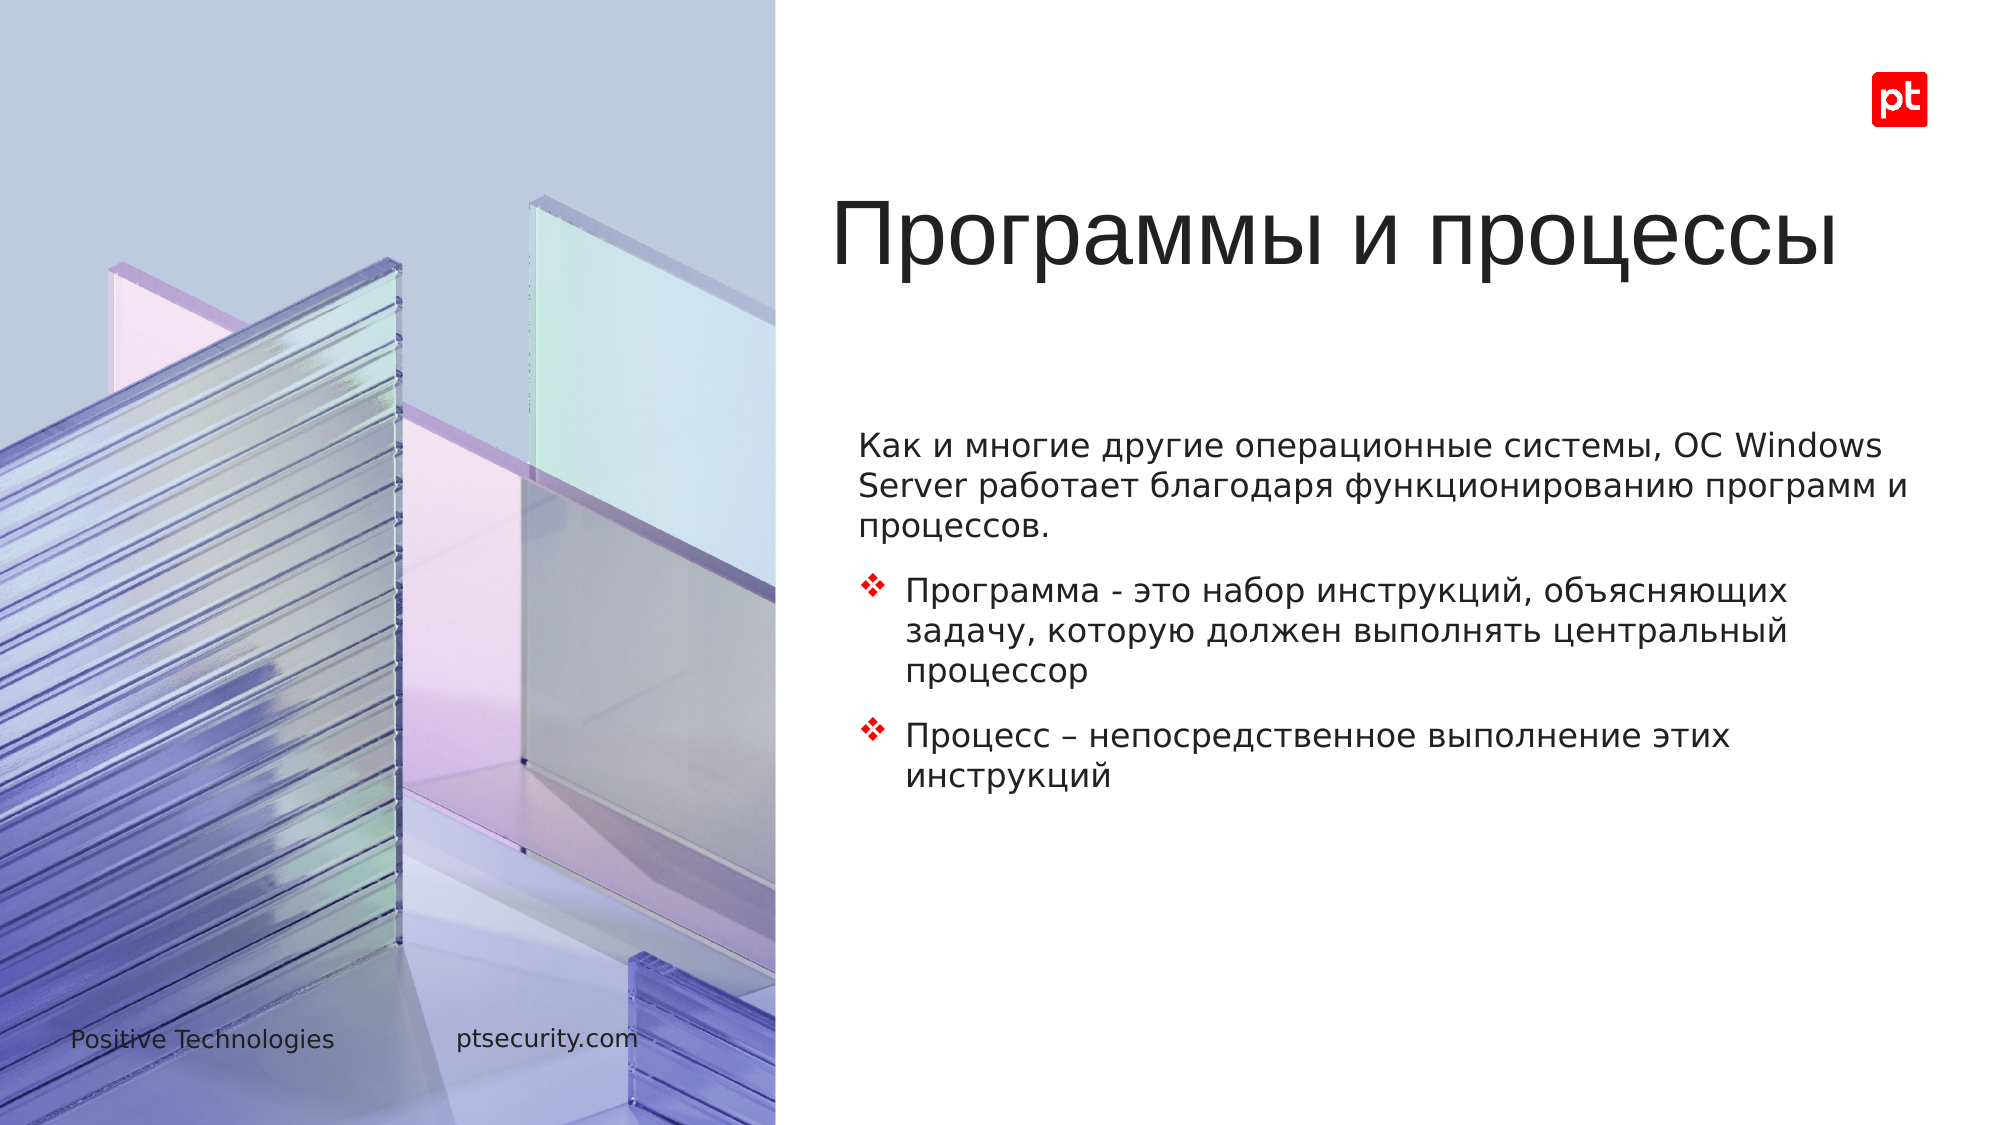

# Программы и процессы
Как и многие другие операционные системы, ОС Windows Server работает благодаря функционированию программ и процессов.
Программа - это набор инструкций, объясняющих задачу, которую должен выполнять центральный процессор
Процесс – непосредственное выполнение этих инструкций